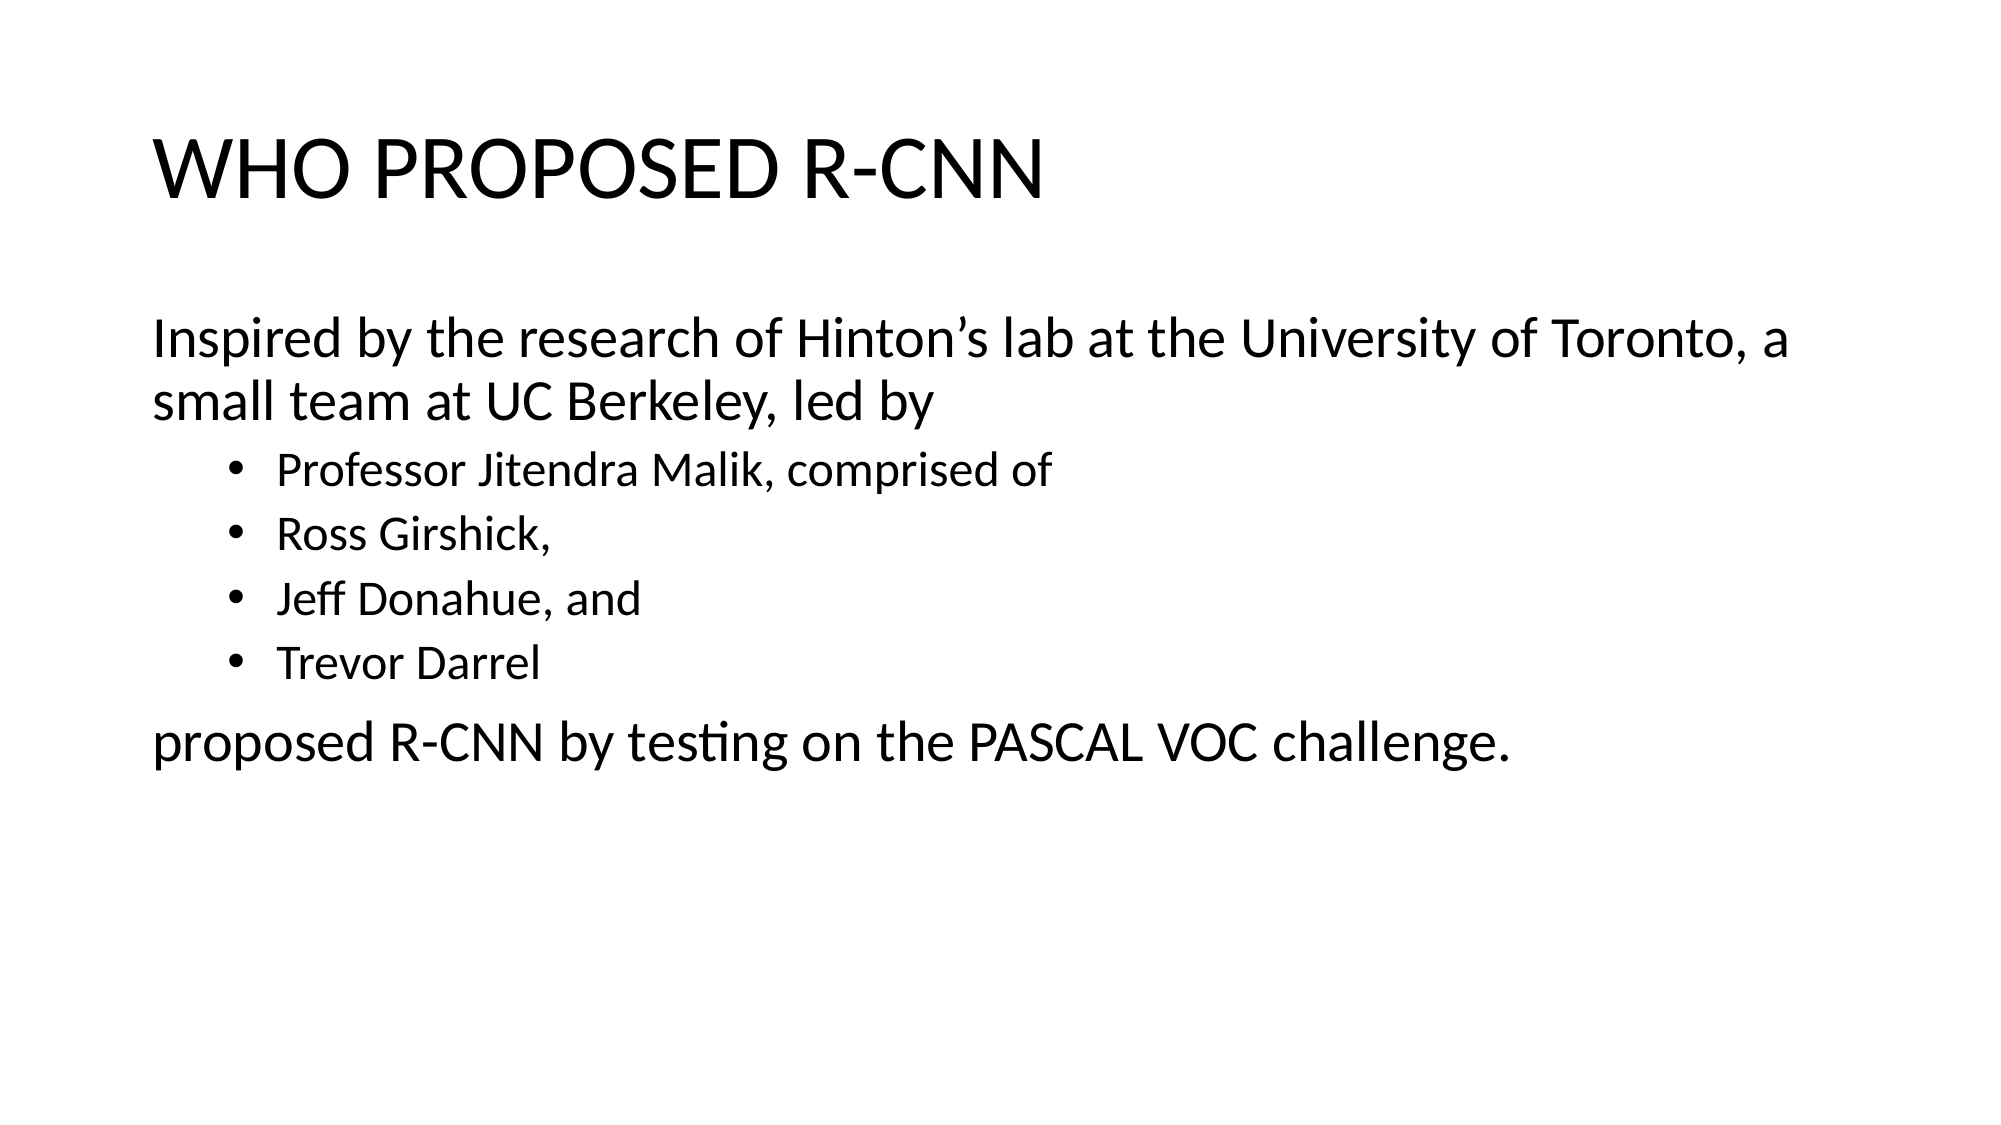

# WHO PROPOSED R-CNN
Inspired by the research of Hinton’s lab at the University of Toronto, a small team at UC Berkeley, led by
 Professor Jitendra Malik, comprised of
 Ross Girshick,
 Jeff Donahue, and
 Trevor Darrel
proposed R-CNN by testing on the PASCAL VOC challenge.